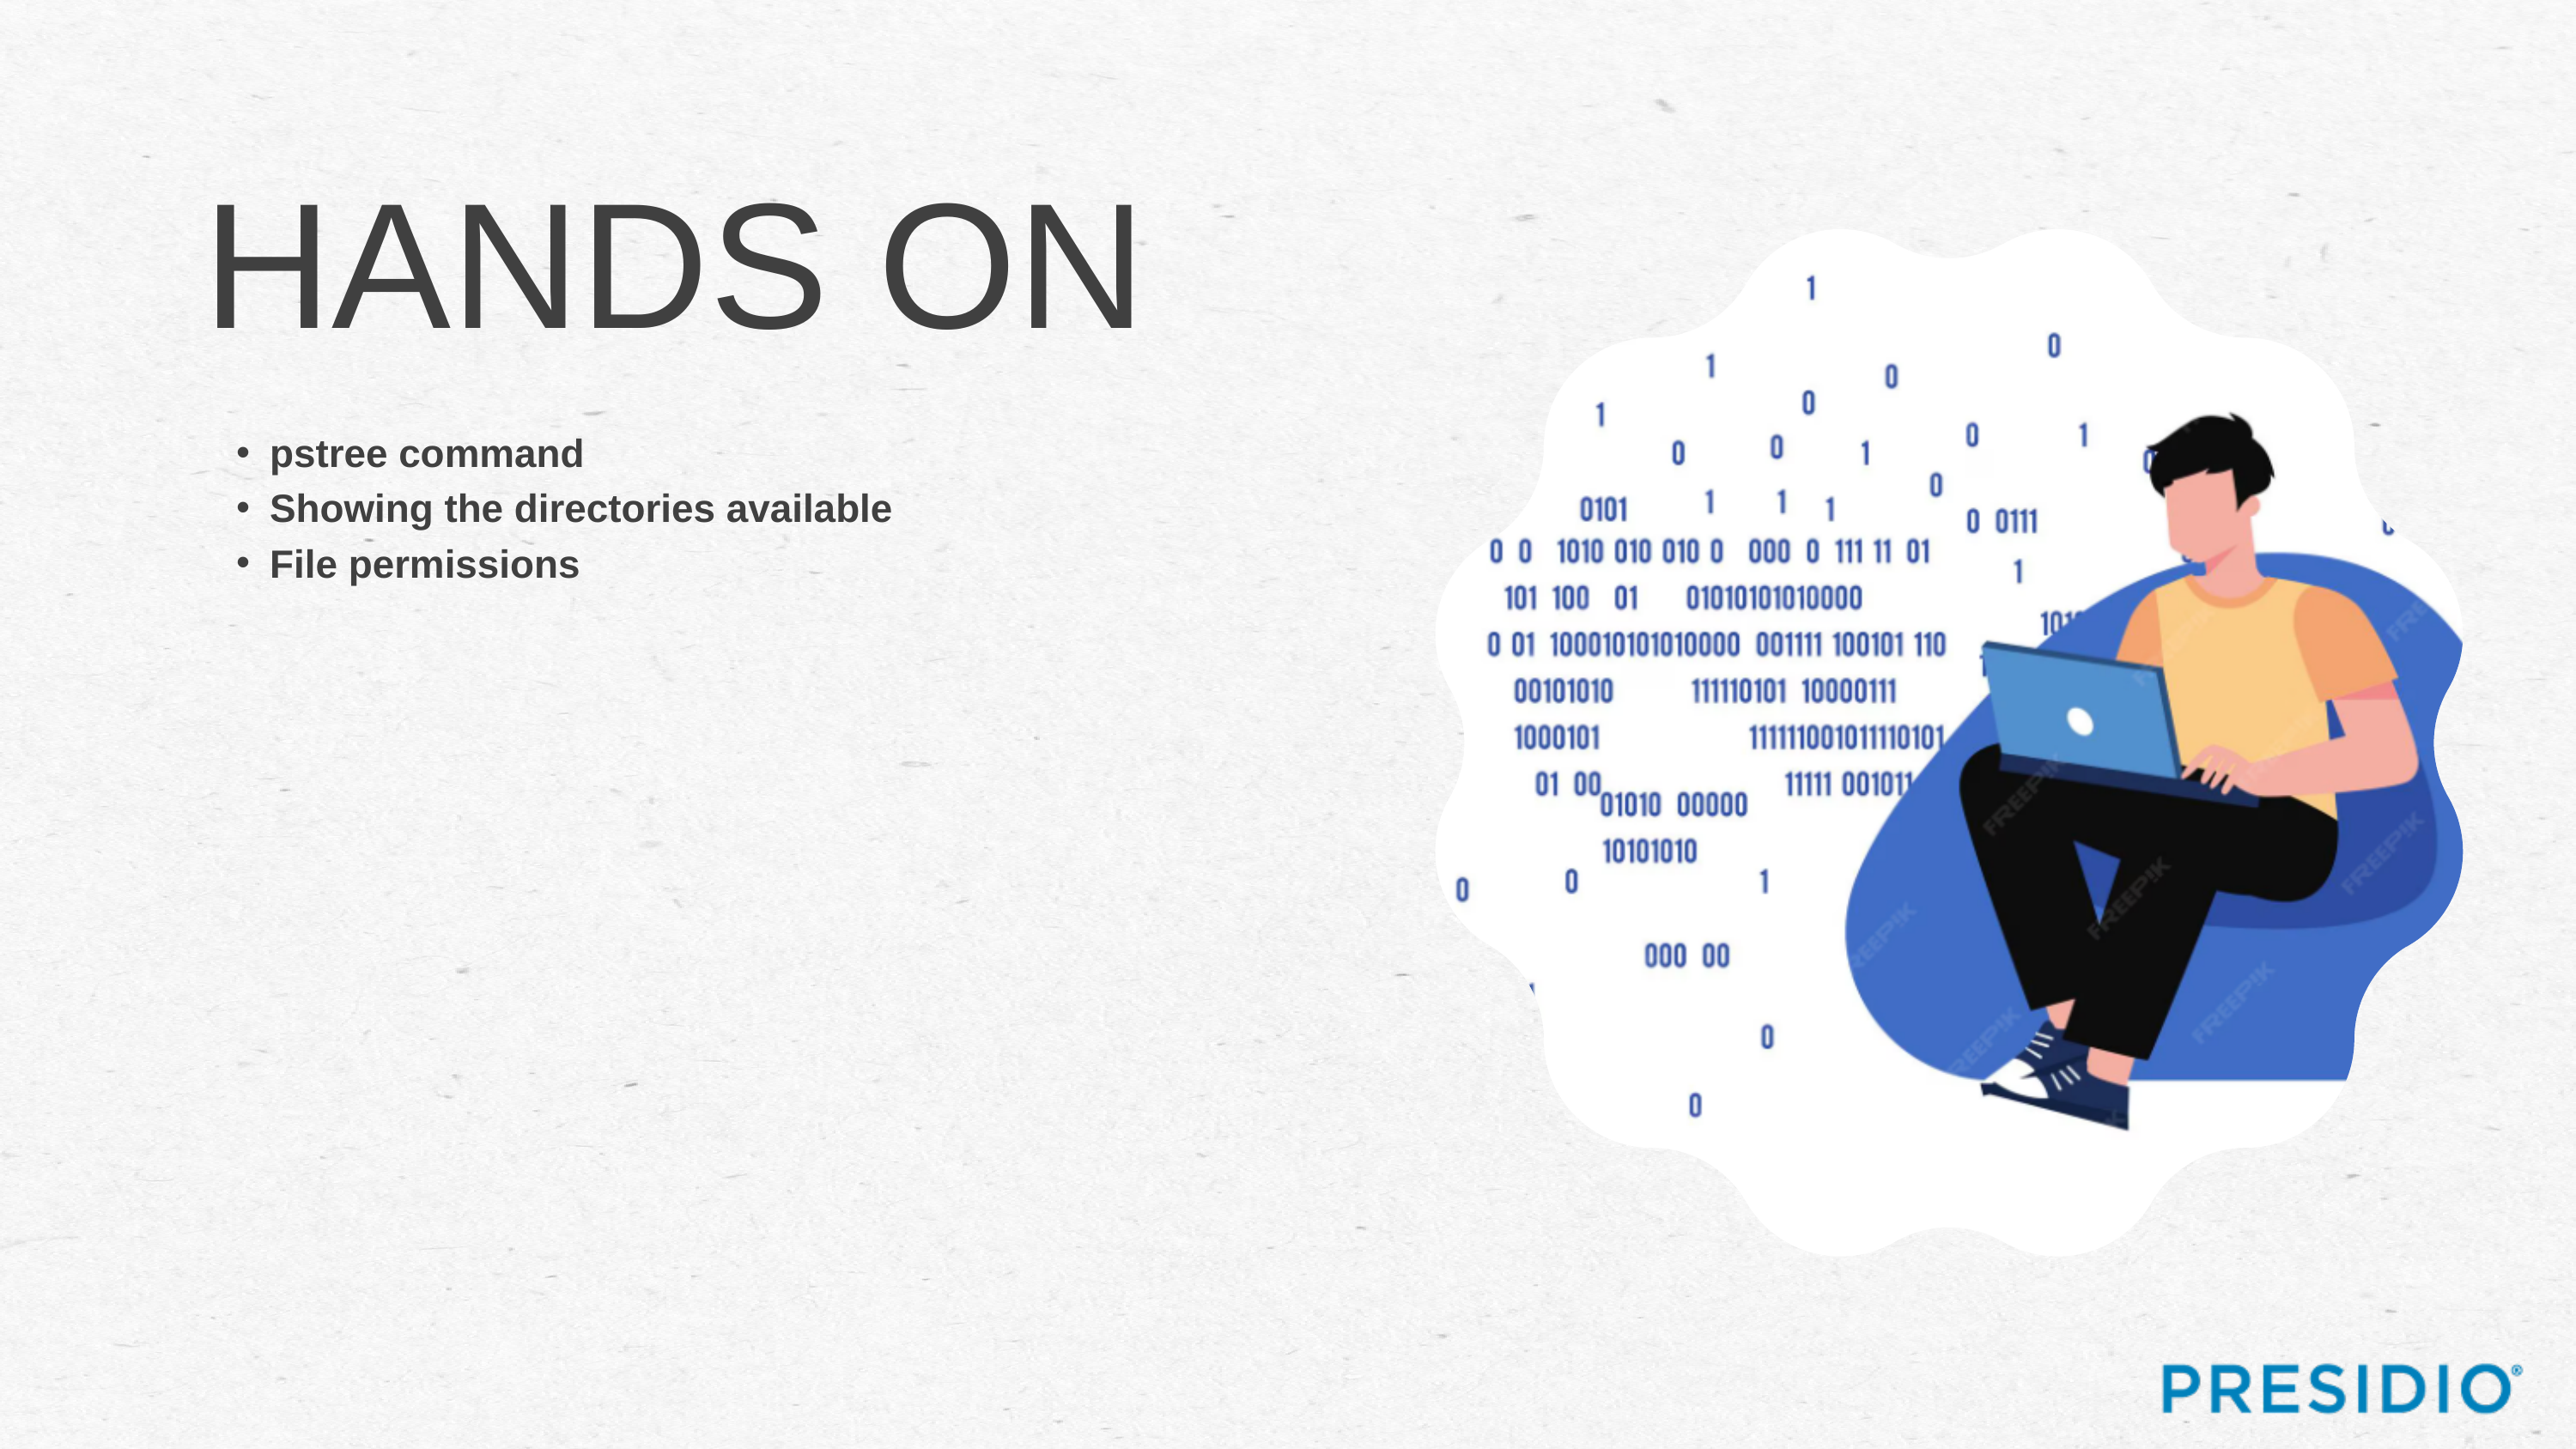

HANDS ON

pstree command
Showing the directories available
File permissions